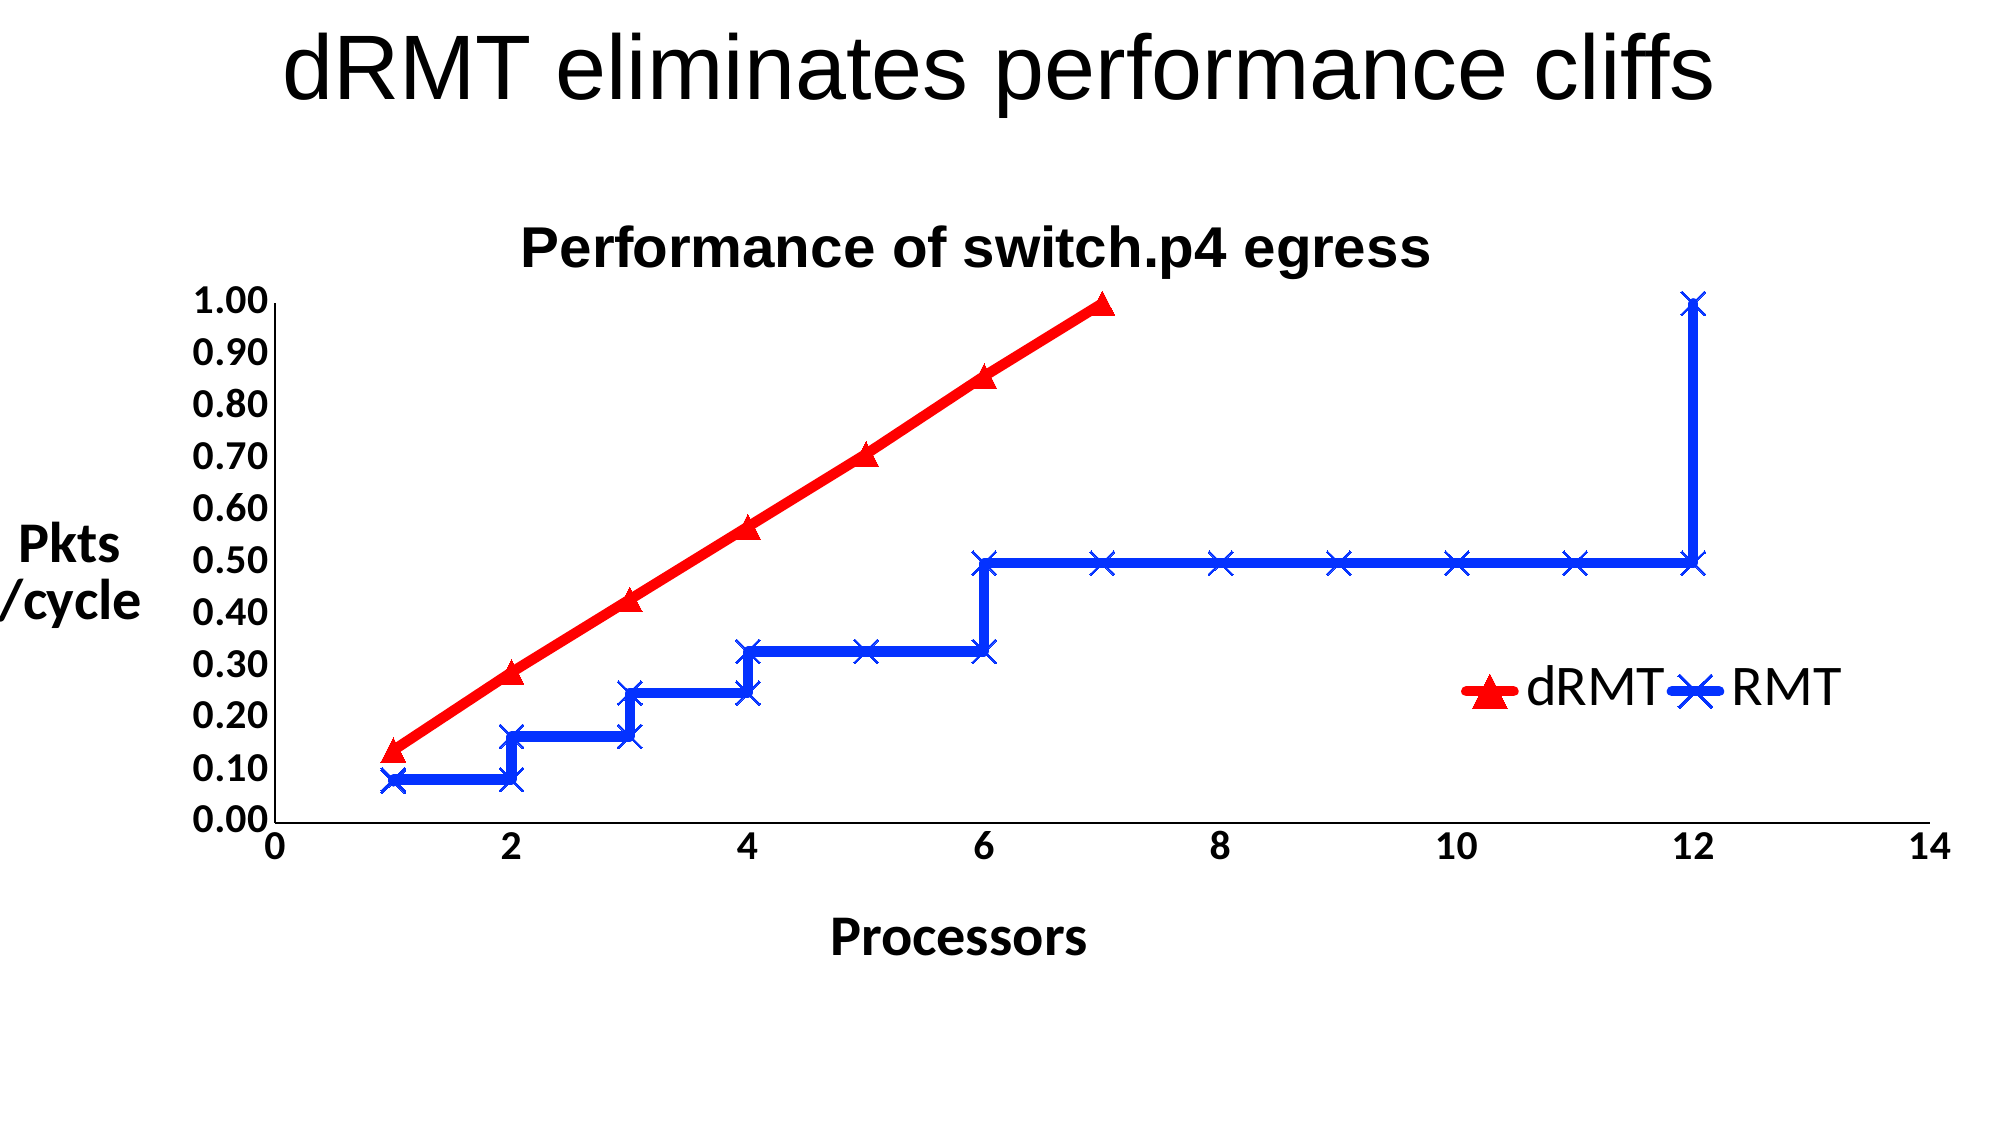

# dRMT eliminates performance cliffs

### Chart: Performance of switch.p4 egress

| Category | dRMT | RMT |
|---|---|---|